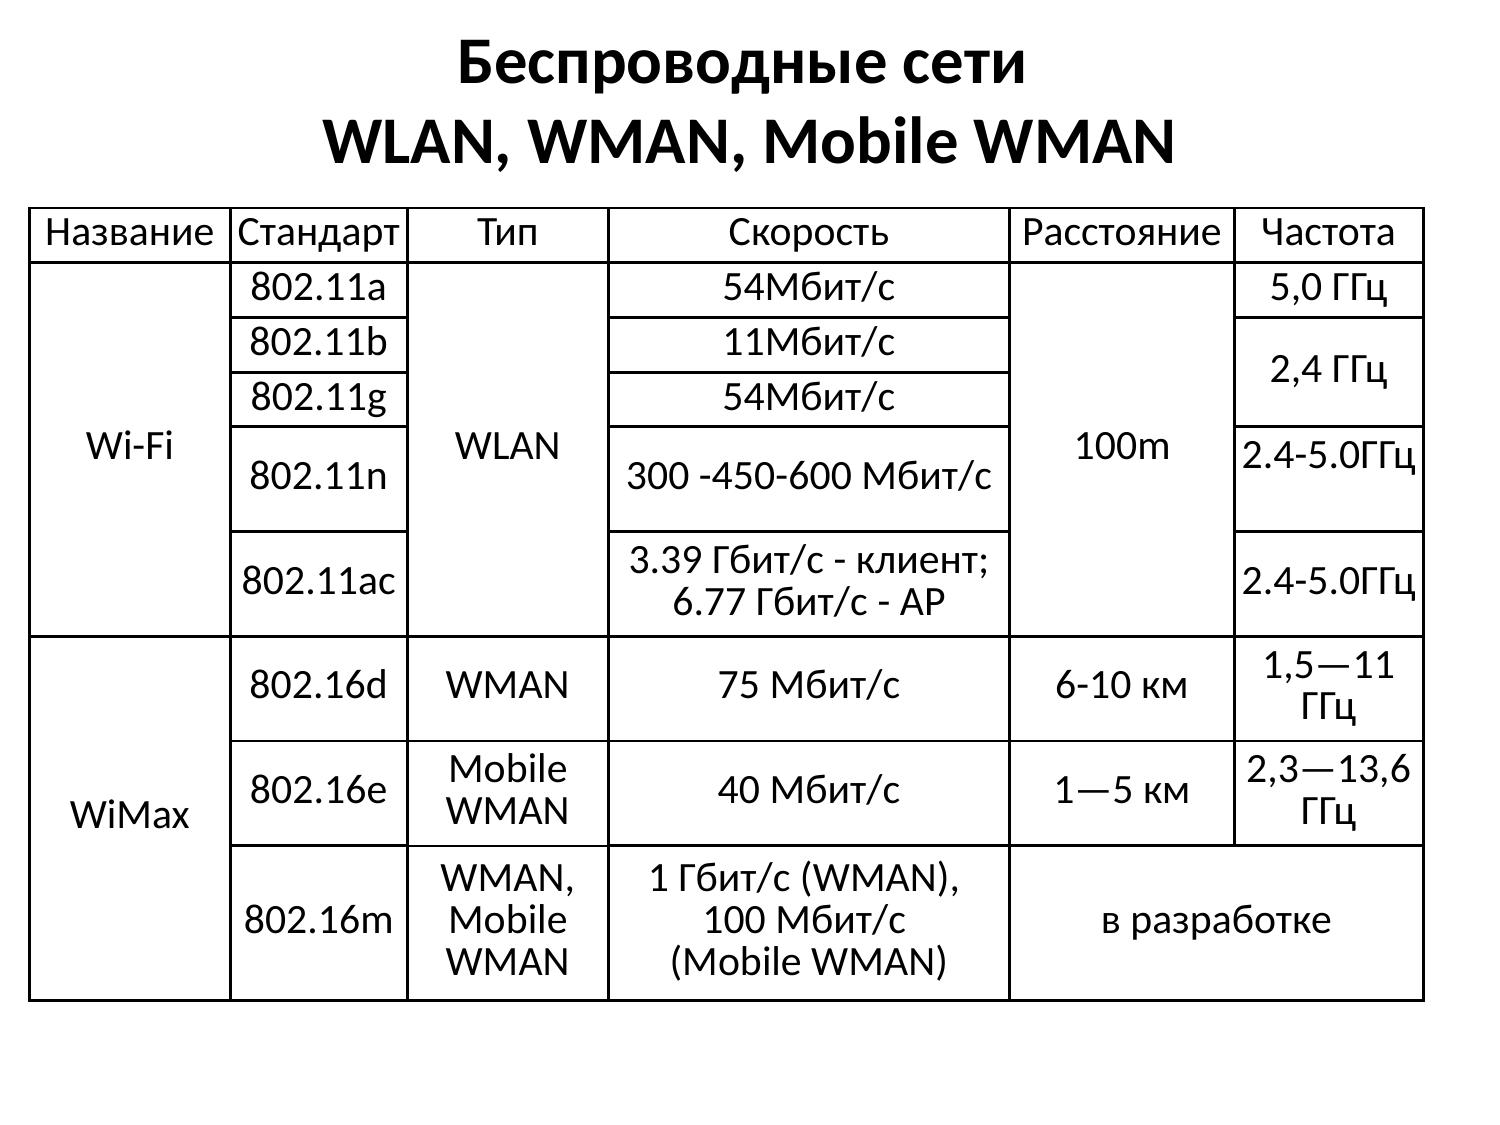

# Беспроводные сети WLAN, WMAN, Mobile WMAN

| Название | Стандарт | Тип | Скорость | Расстояние | Частота |
| --- | --- | --- | --- | --- | --- |
| Wi-Fi | 802.11a | WLAN | 54Мбит/с | 100m | 5,0 ГГц |
|  | 802.11b |  | 11Мбит/с |  | 2,4 ГГц |
|  | 802.11g |  | 54Мбит/с |  |  |
|  | 802.11n |  | 300 -450-600 Мбит/с |  | 2.4-5.0ГГц |
|  | 802.11ac |  | 3.39 Гбит/с - клиент; 6.77 Гбит/с - AP |  | 2.4-5.0ГГц |
| WiMax | 802.16d | WMAN | 75 Мбит/с | 6-10 км | 1,5—11 ГГц |
|  | 802.16e | Mobile WMAN | 40 Мбит/с | 1—5 км | 2,3—13,6 ГГц |
|  | 802.16m | WMAN, Mobile WMAN | 1 Гбит/с (WMAN), 100 Мбит/с (Mobile WMAN) | в разработке |  |